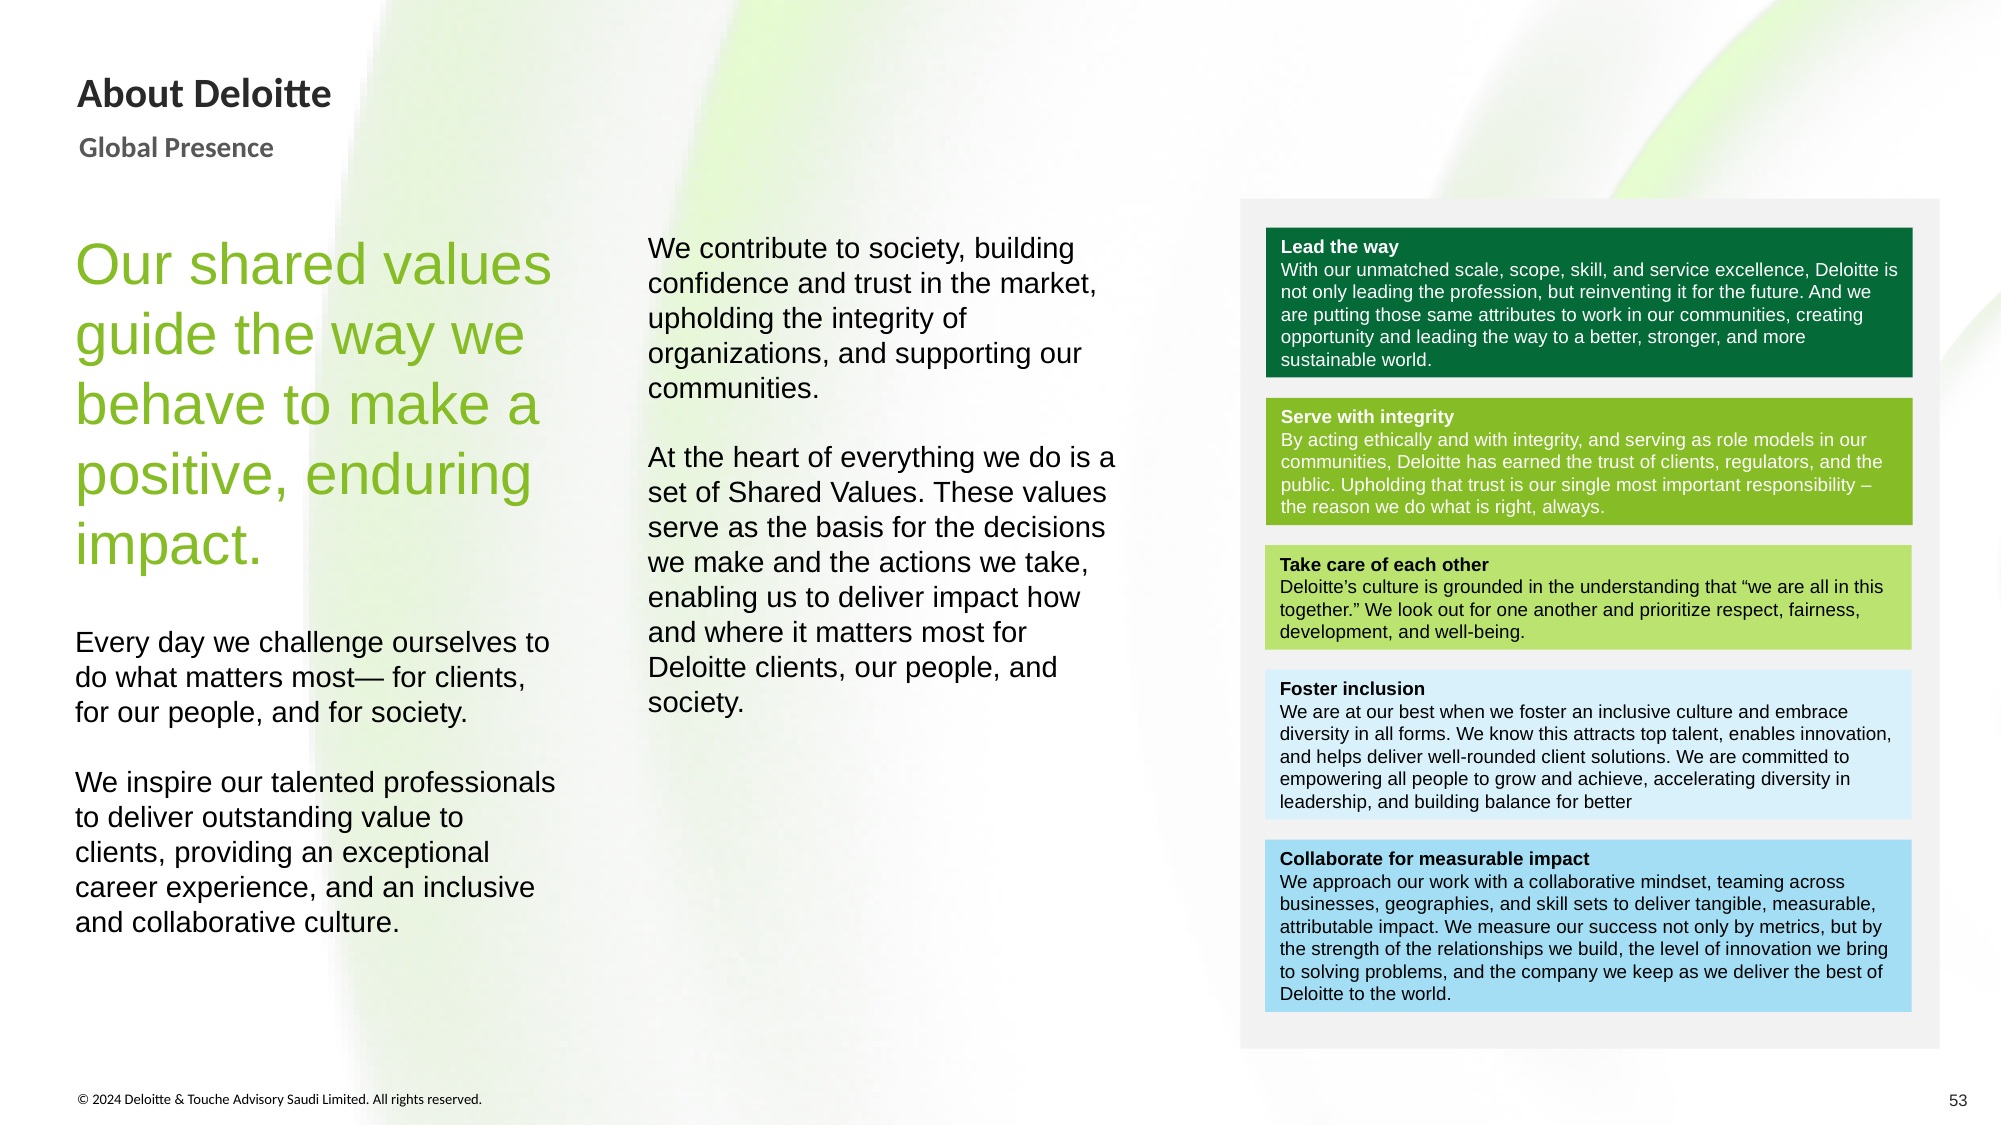

# About Deloitte
Global Presence

Our shared values guide the way we behave to make a positive, enduring impact.
Lead the way
With our unmatched scale, scope, skill, and service excellence, Deloitte is not only leading the profession, but reinventing it for the future. And we are putting those same attributes to work in our communities, creating opportunity and leading the way to a better, stronger, and more sustainable world.
We contribute to society, building confidence and trust in the market, upholding the integrity of organizations, and supporting our communities.

At the heart of everything we do is a set of Shared Values. These values serve as the basis for the decisions we make and the actions we take, enabling us to deliver impact how and where it matters most for Deloitte clients, our people, and society.

Serve with integrity
By acting ethically and with integrity, and serving as role models in our communities, Deloitte has earned the trust of clients, regulators, and the public. Upholding that trust is our single most important responsibility – the reason we do what is right, always.
Take care of each other
Deloitte’s culture is grounded in the understanding that “we are all in this together.” We look out for one another and prioritize respect, fairness, development, and well-being.
Every day we challenge ourselves to do what matters most— for clients, for our people, and for society.

We inspire our talented professionals to deliver outstanding value to clients, providing an exceptional career experience, and an inclusive and collaborative culture.

Foster inclusion
We are at our best when we foster an inclusive culture and embrace diversity in all forms. We know this attracts top talent, enables innovation, and helps deliver well-rounded client solutions. We are committed to empowering all people to grow and achieve, accelerating diversity in leadership, and building balance for better
Collaborate for measurable impact
We approach our work with a collaborative mindset, teaming across businesses, geographies, and skill sets to deliver tangible, measurable, attributable impact. We measure our success not only by metrics, but by the strength of the relationships we build, the level of innovation we bring to solving problems, and the company we keep as we deliver the best of Deloitte to the world.